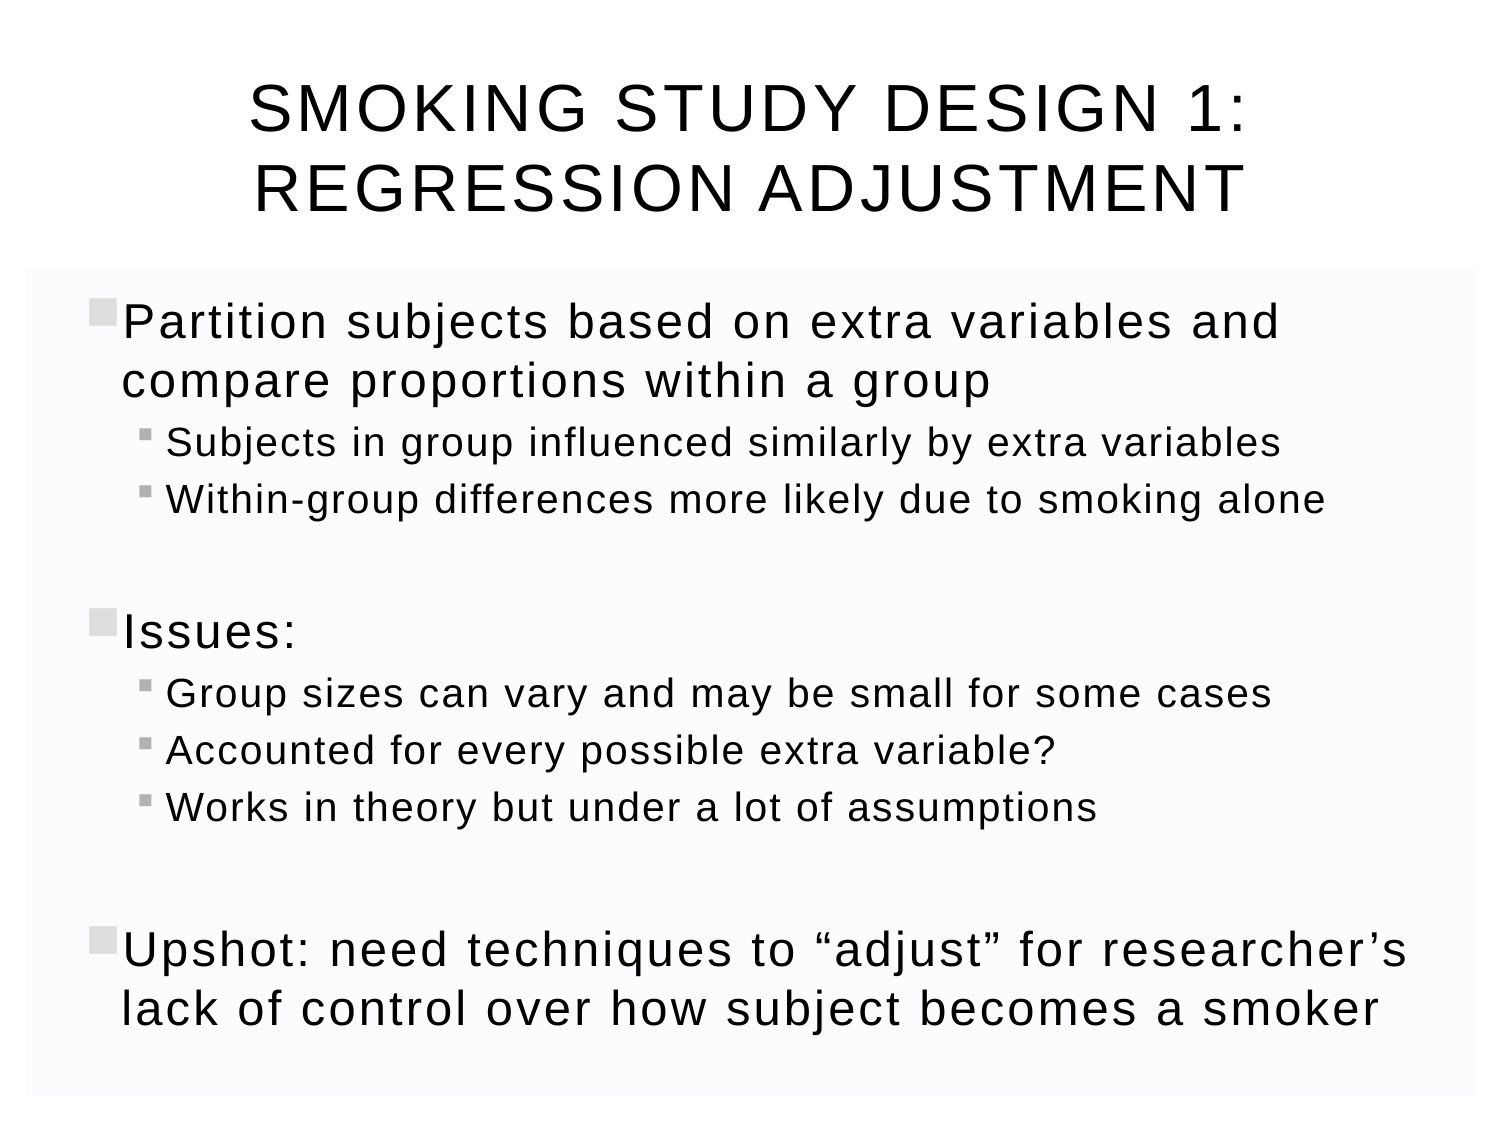

# Smoking Study Design 1: Regression Adjustment
Partition subjects based on extra variables and compare proportions within a group
Subjects in group influenced similarly by extra variables
Within-group differences more likely due to smoking alone

Issues:
Group sizes can vary and may be small for some cases
Accounted for every possible extra variable?
Works in theory but under a lot of assumptions

Upshot: need techniques to “adjust” for researcher’s lack of control over how subject becomes a smoker